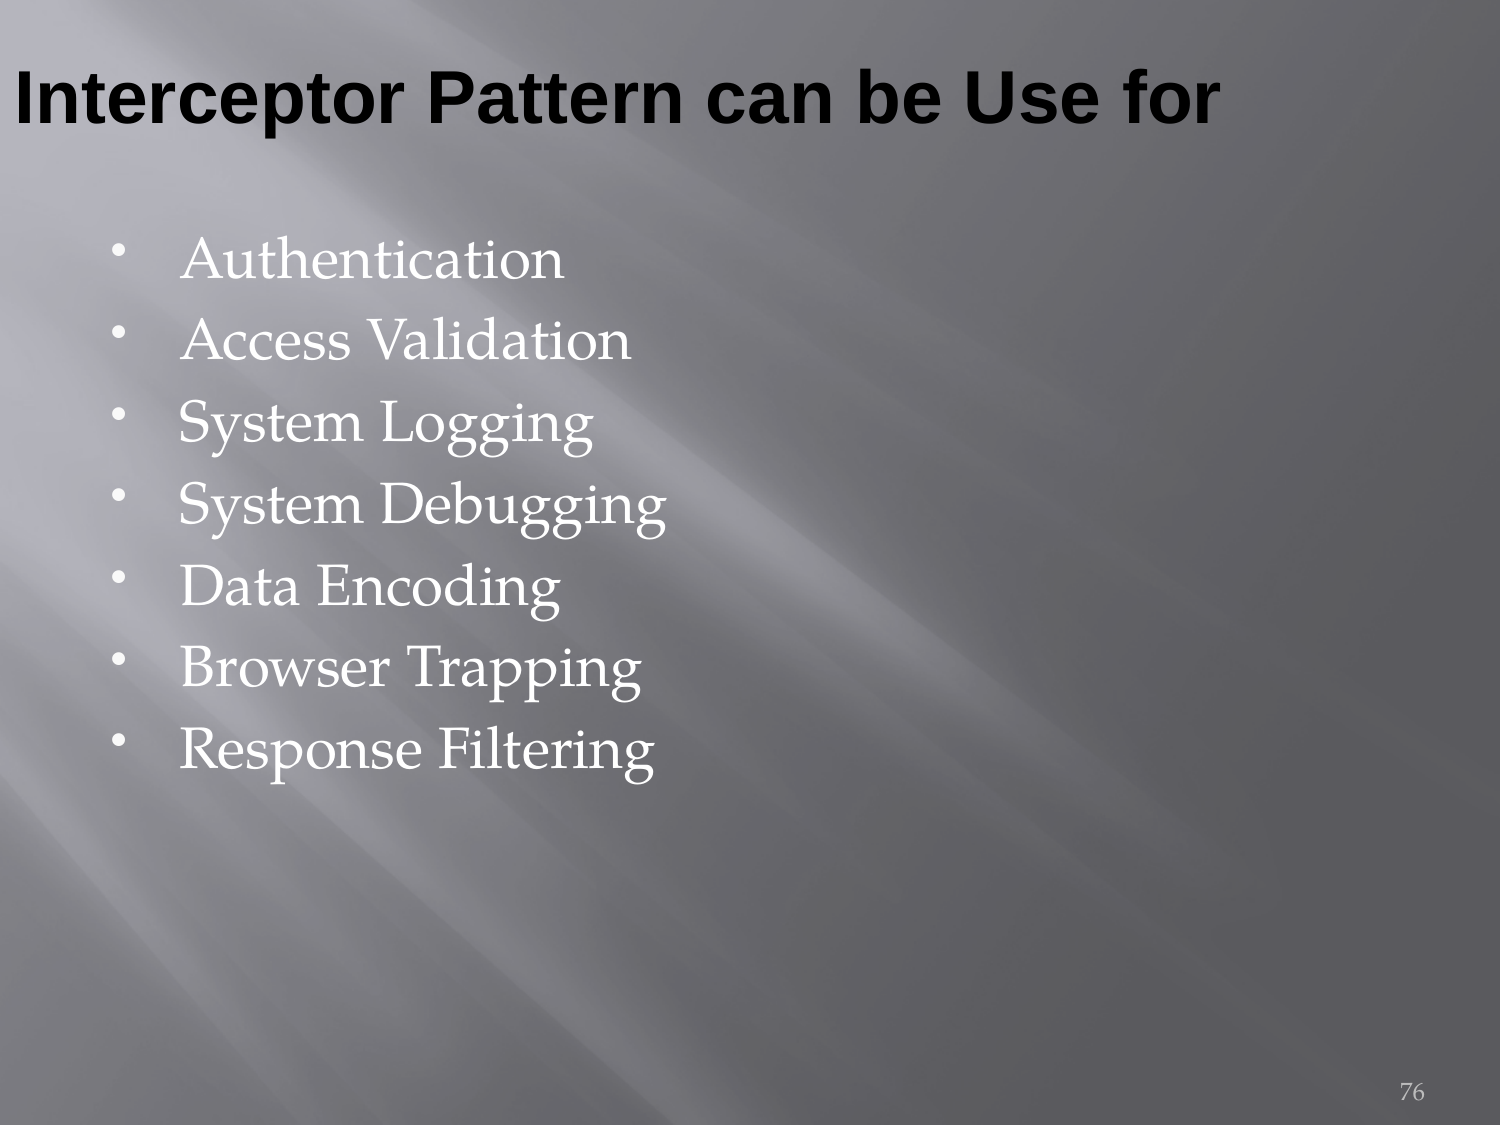

# Interceptor Pattern can be Use for
Authentication
Access Validation
System Logging
System Debugging
Data Encoding
Browser Trapping
Response Filtering
76